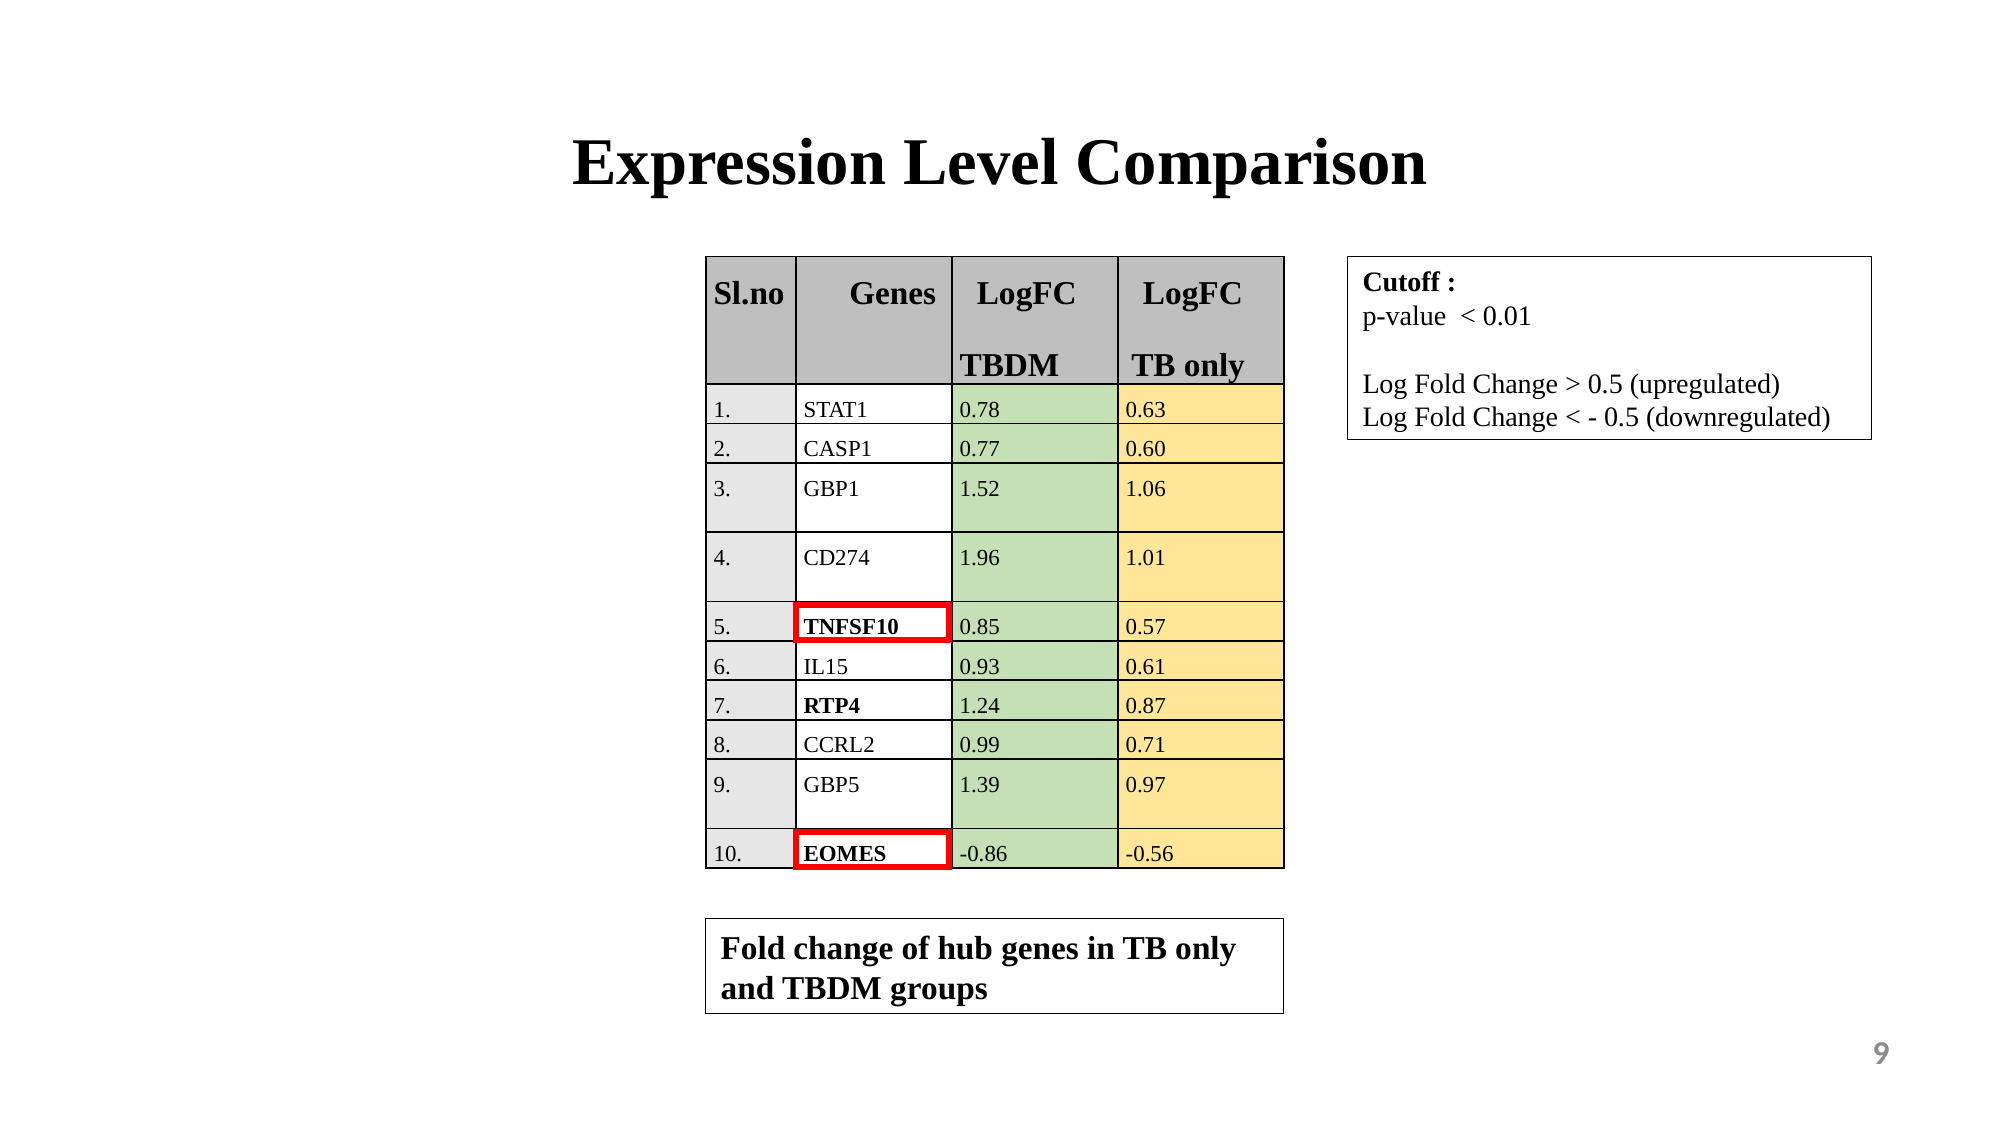

Expression Level Comparison
| Sl.no | Genes | LogFC TBDM | LogFC  TB only |
| --- | --- | --- | --- |
| 1. | STAT1 | 0.78 | 0.63 |
| 2. | CASP1 | 0.77 | 0.60 |
| 3. | GBP1 | 1.52 | 1.06 |
| 4. | CD274 | 1.96 | 1.01 |
| 5. | TNFSF10 | 0.85 | 0.57 |
| 6. | IL15 | 0.93 | 0.61 |
| 7. | RTP4 | 1.24 | 0.87 |
| 8. | CCRL2 | 0.99 | 0.71 |
| 9. | GBP5 | 1.39 | 0.97 |
| 10. | EOMES | -0.86 | -0.56 |
Cutoff :
p-value  < 0.01

Log Fold Change > 0.5 (upregulated)
Log Fold Change < - 0.5 (downregulated)

Fold change of hub genes in TB only and TBDM groups
9